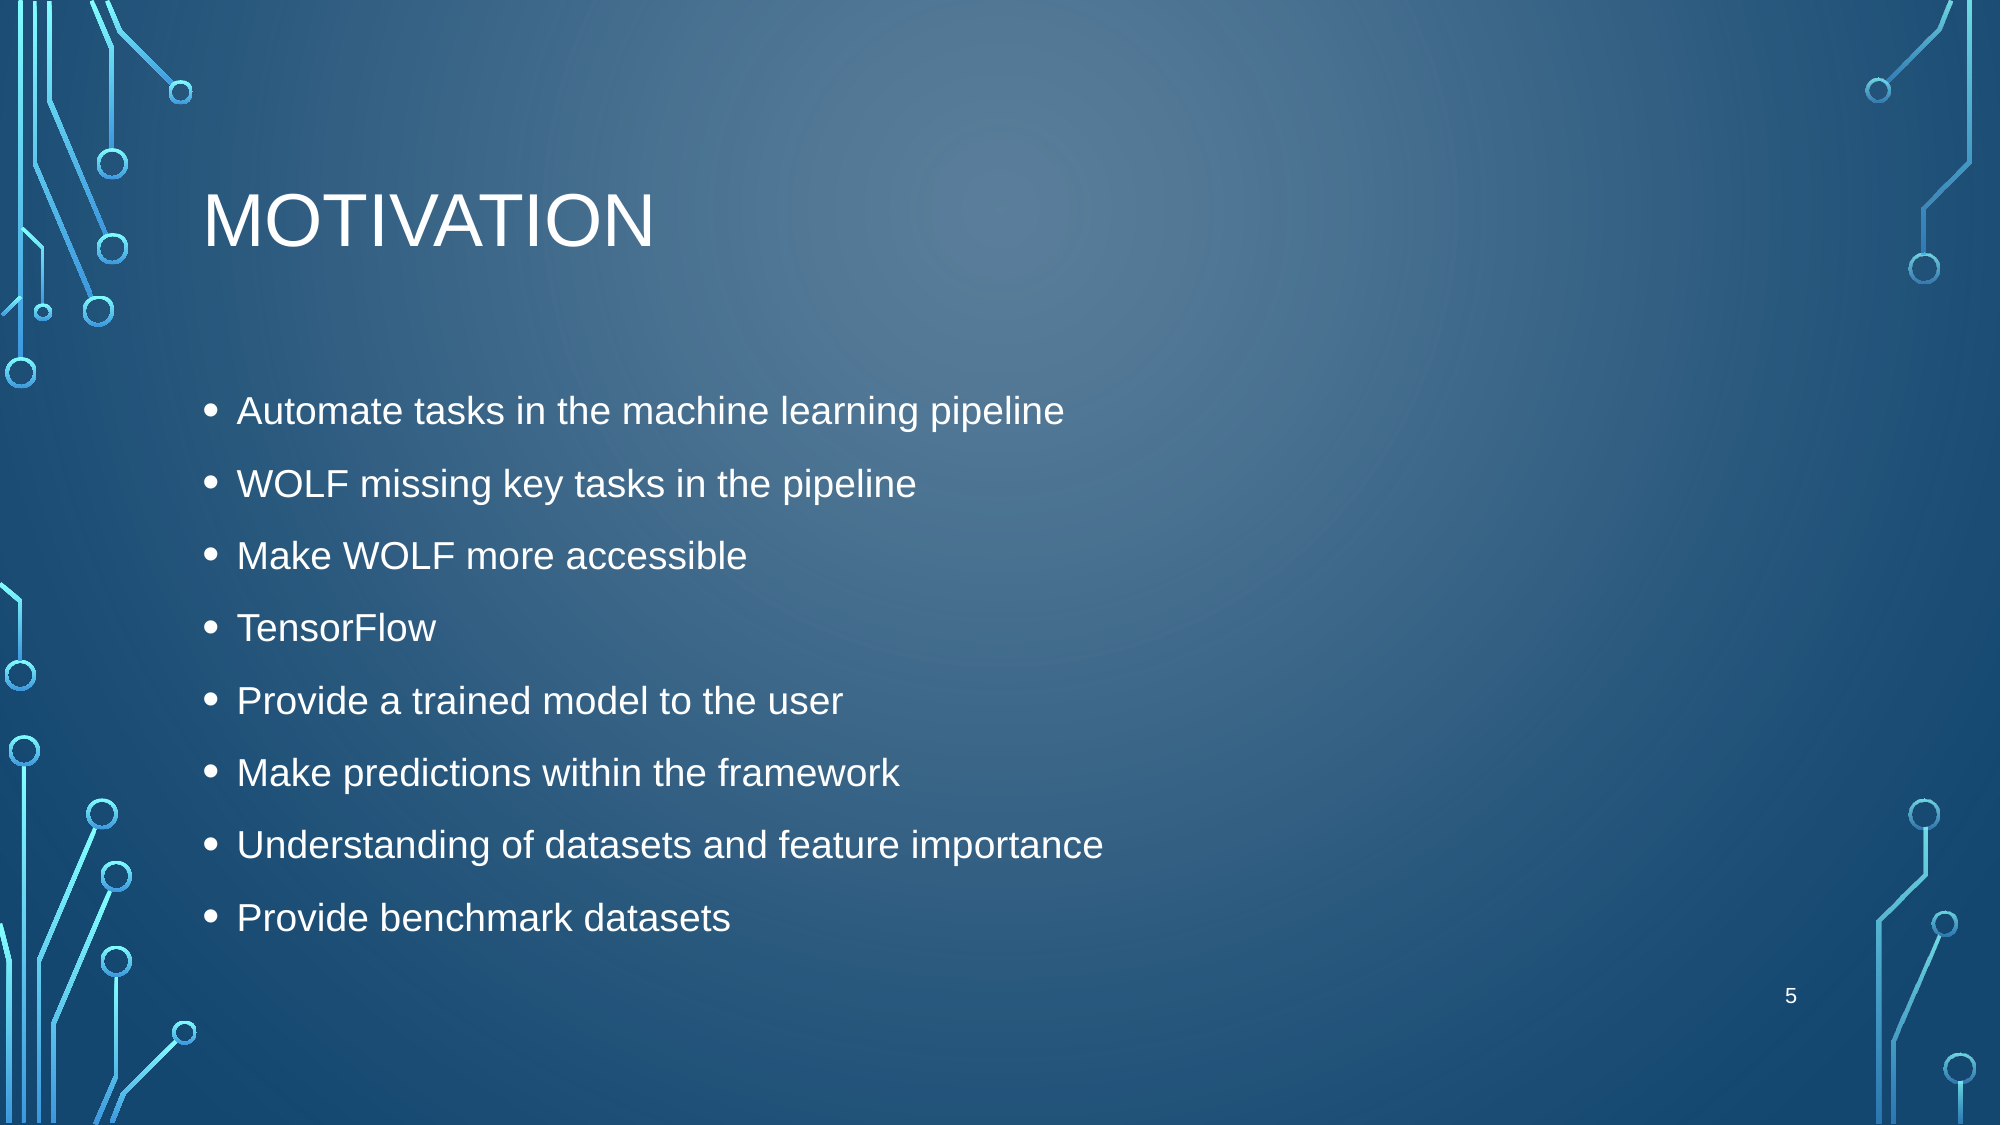

# Motivation
Automate tasks in the machine learning pipeline
WOLF missing key tasks in the pipeline
Make WOLF more accessible
TensorFlow
Provide a trained model to the user
Make predictions within the framework
Understanding of datasets and feature importance
Provide benchmark datasets

5